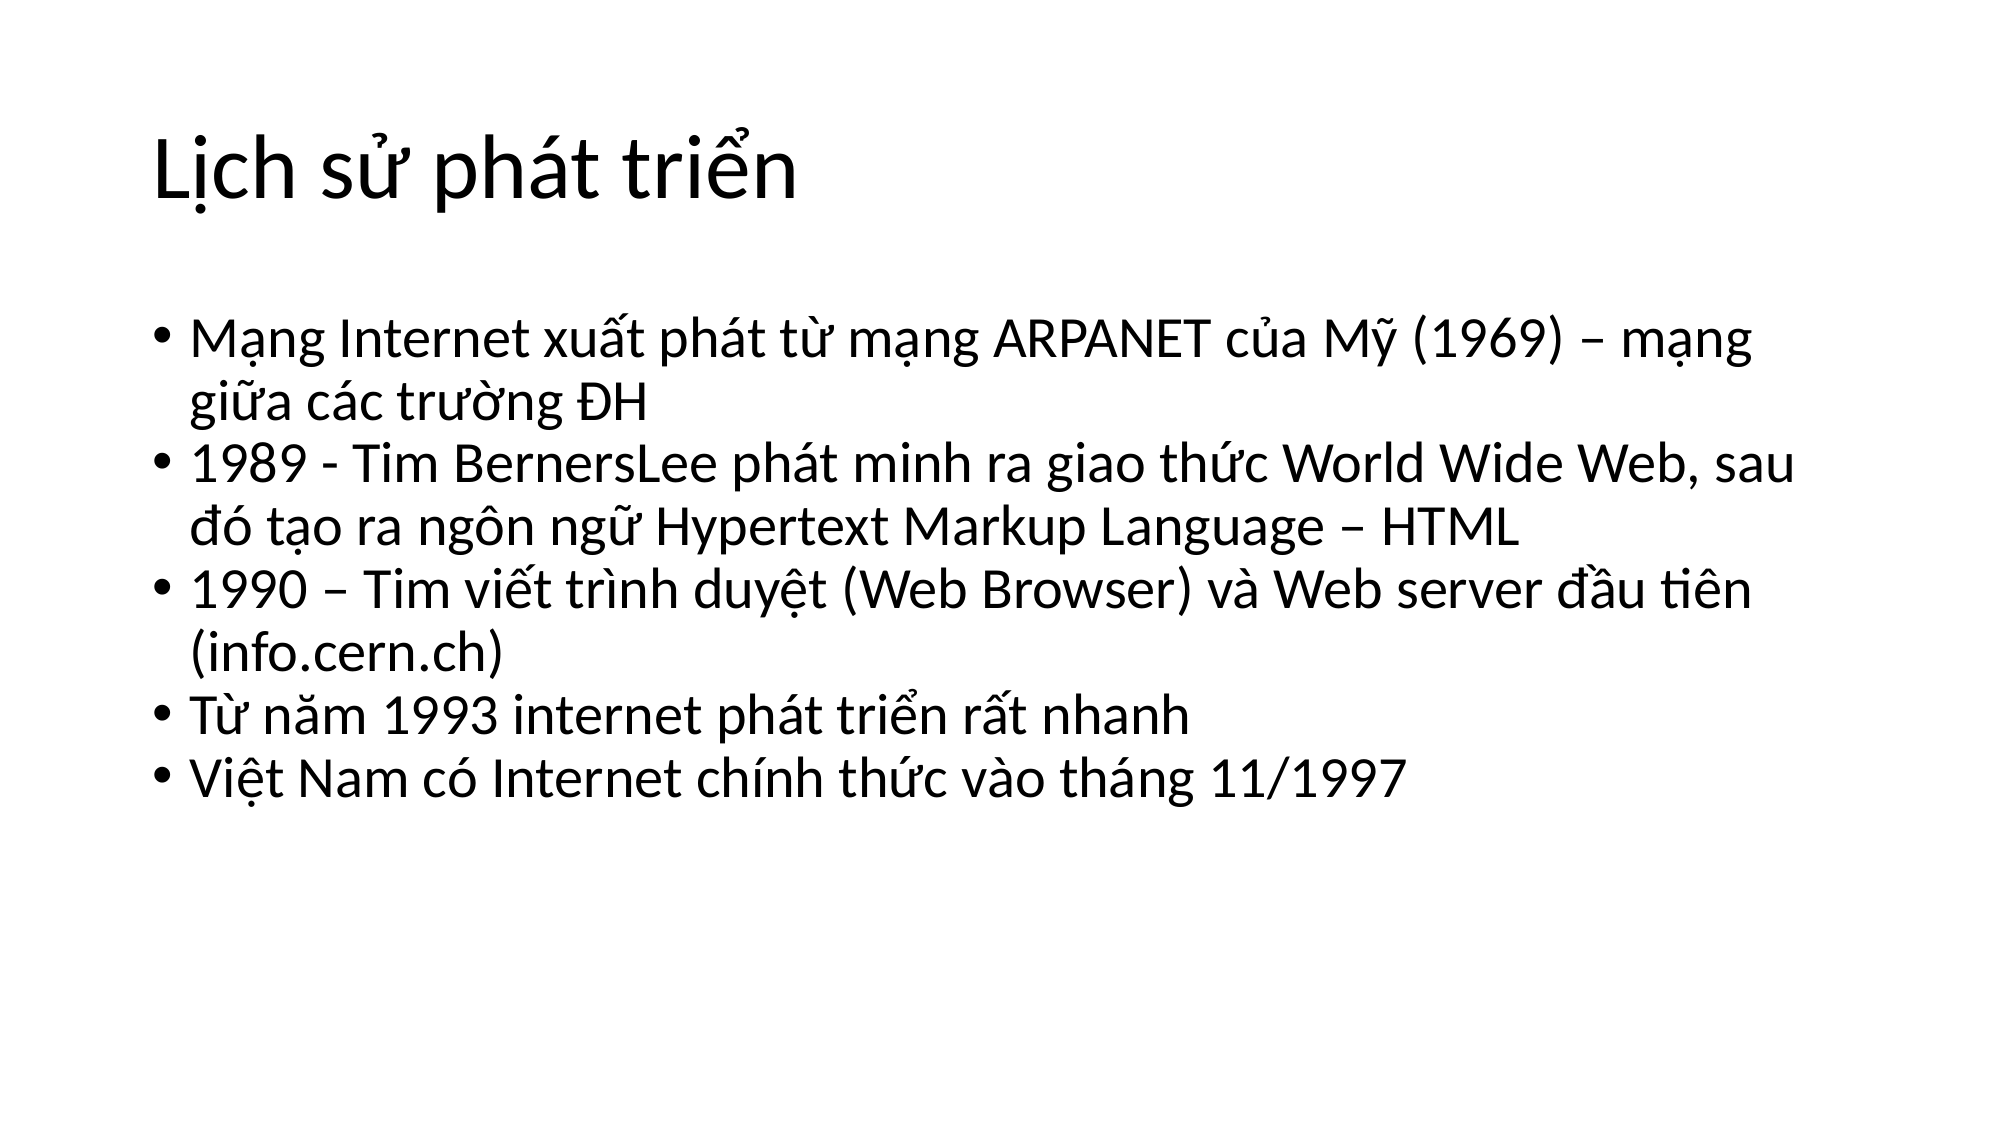

# Lịch sử phát triển
Mạng Internet xuất phát từ mạng ARPANET của Mỹ (1969) – mạng giữa các trường ĐH
1989 - Tim BernersLee phát minh ra giao thức World Wide Web, sau đó tạo ra ngôn ngữ Hypertext Markup Language – HTML
1990 – Tim viết trình duyệt (Web Browser) và Web server đầu tiên (info.cern.ch)
Từ năm 1993 internet phát triển rất nhanh
Việt Nam có Internet chính thức vào tháng 11/1997